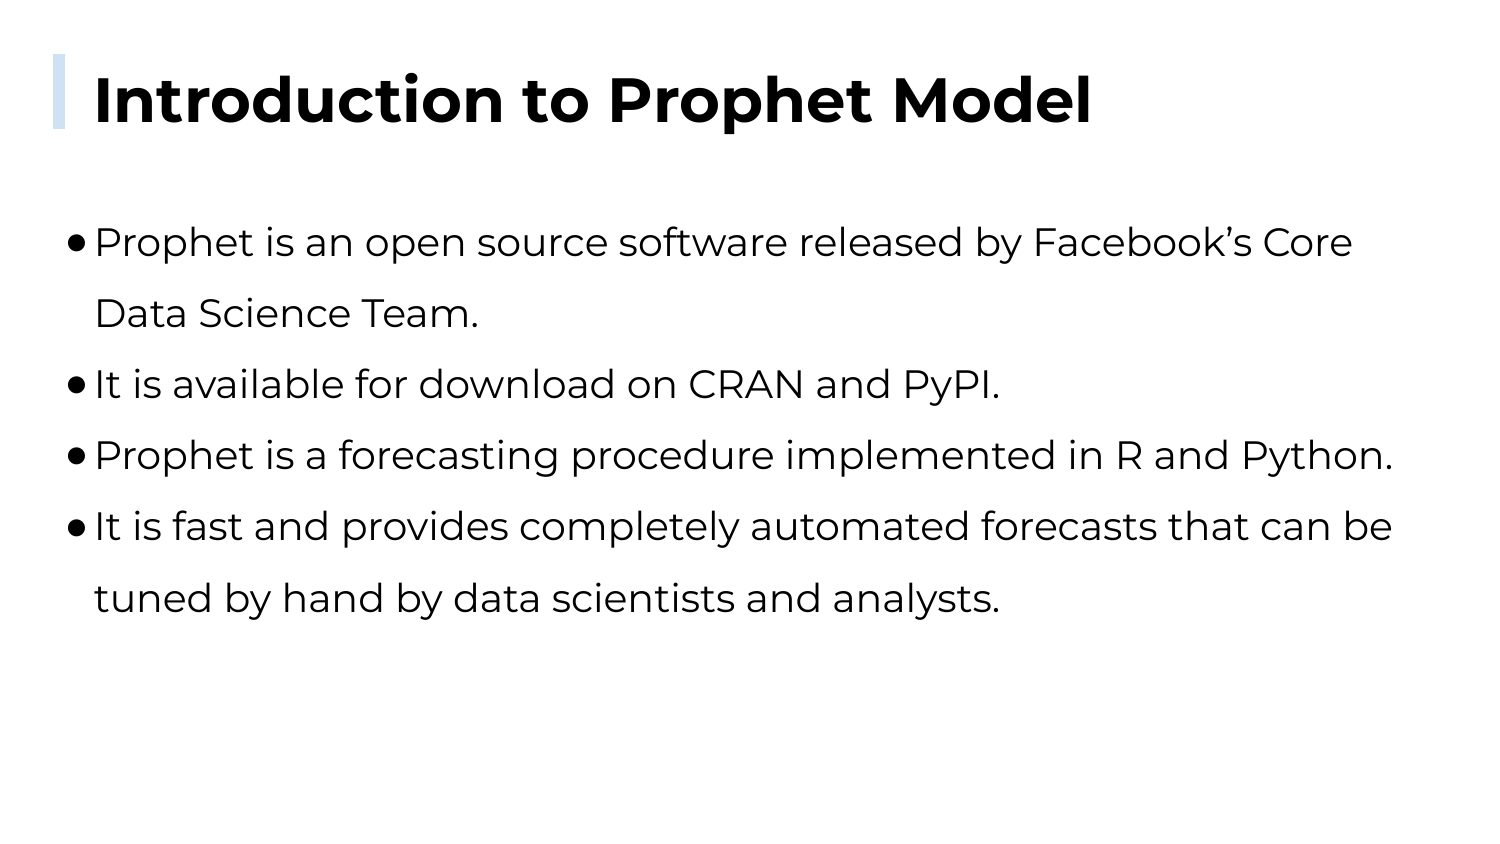

Introduction to Prophet Model
Prophet is an open source software released by Facebook’s Core Data Science Team.
It is available for download on CRAN and PyPI.
Prophet is a forecasting procedure implemented in R and Python.
It is fast and provides completely automated forecasts that can be tuned by hand by data scientists and analysts.